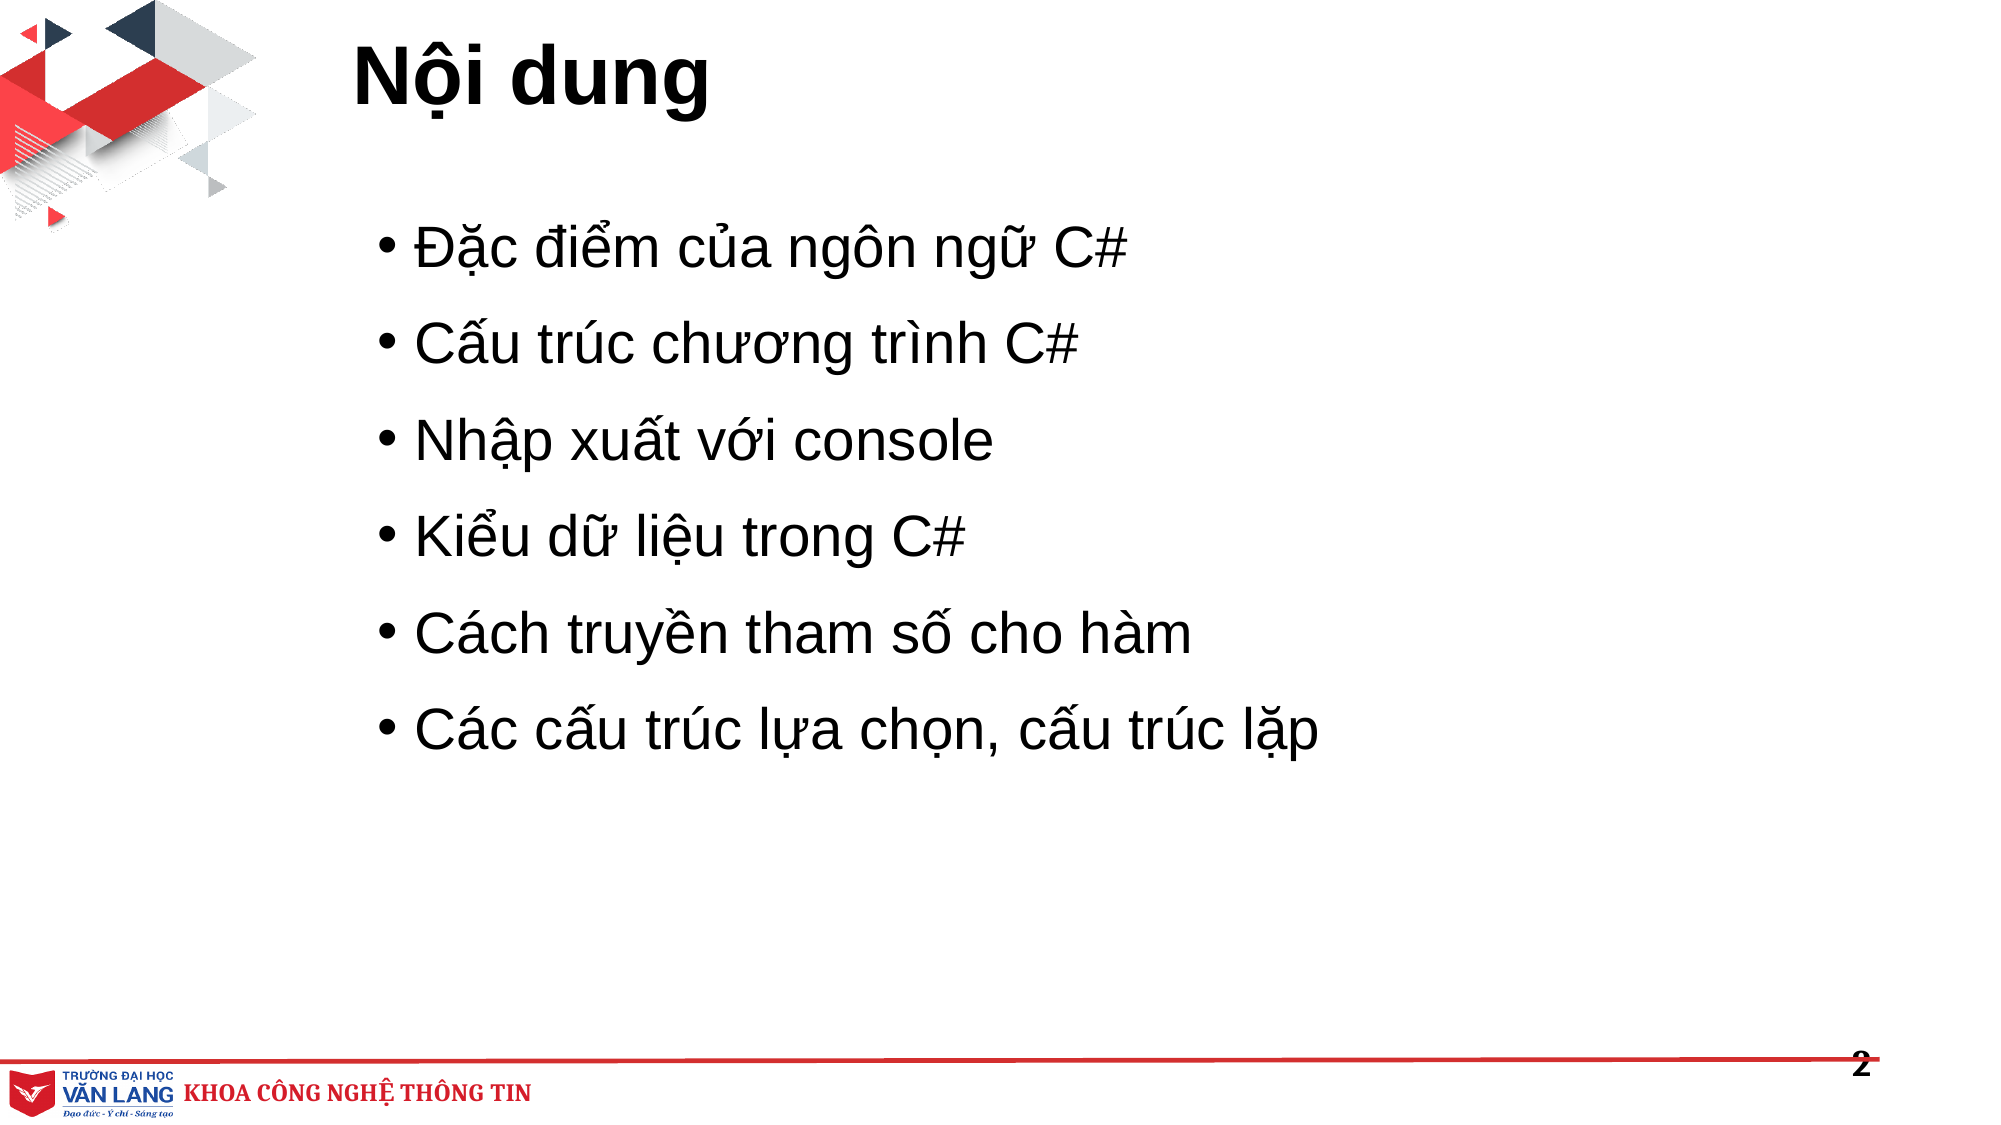

# Nội dung
Đặc điểm của ngôn ngữ C#
Cấu trúc chương trình C#
Nhập xuất với console
Kiểu dữ liệu trong C#
Cách truyền tham số cho hàm
Các cấu trúc lựa chọn, cấu trúc lặp